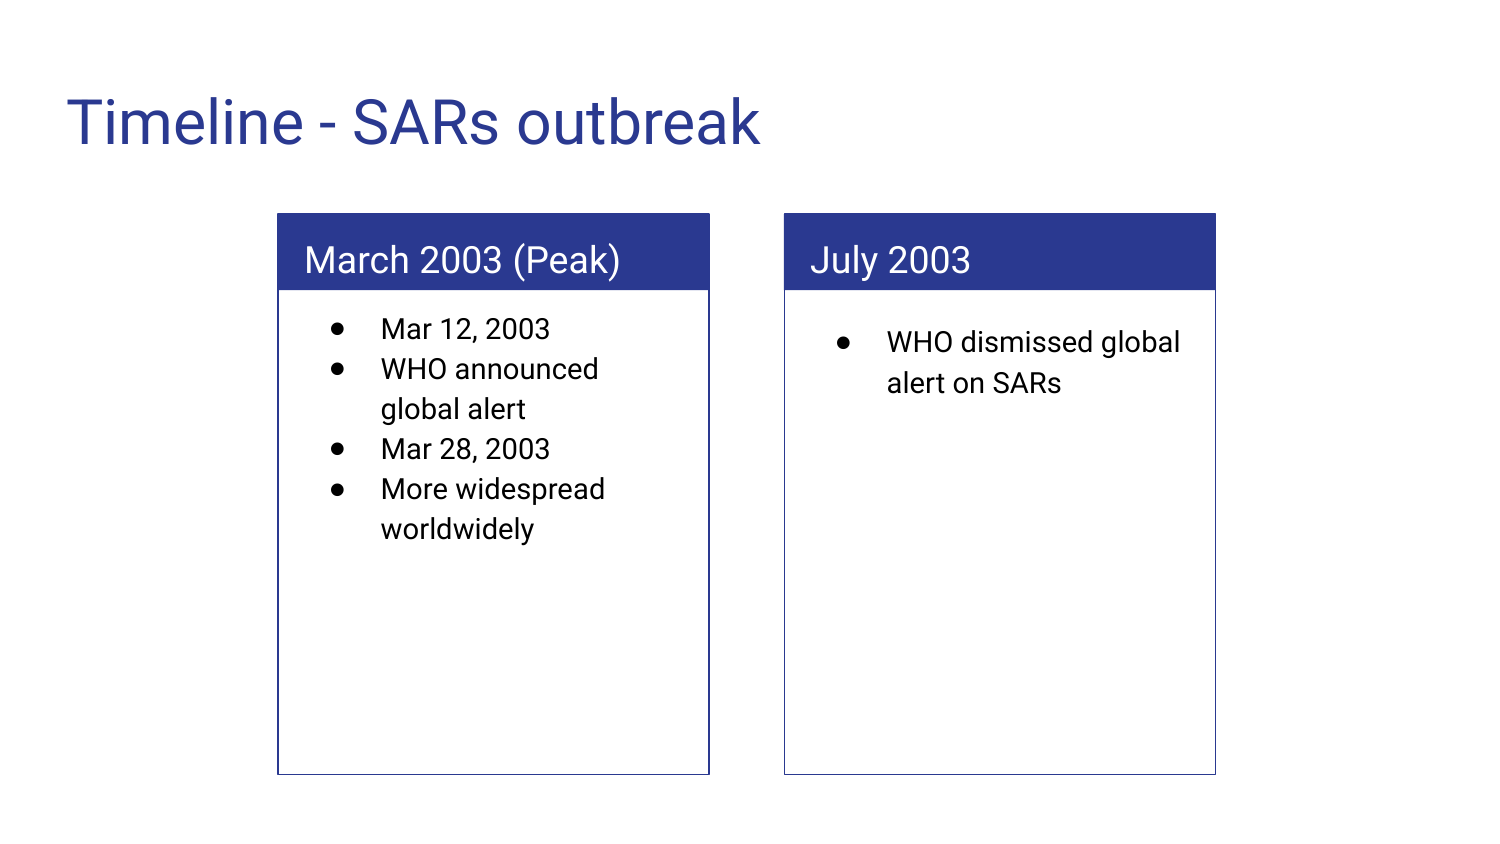

# Timeline - SARs outbreak

March 2003 (Peak)

July 2003
Mar 12, 2003
WHO announced global alert
Mar 28, 2003
More widespread worldwidely
WHO dismissed global alert on SARs